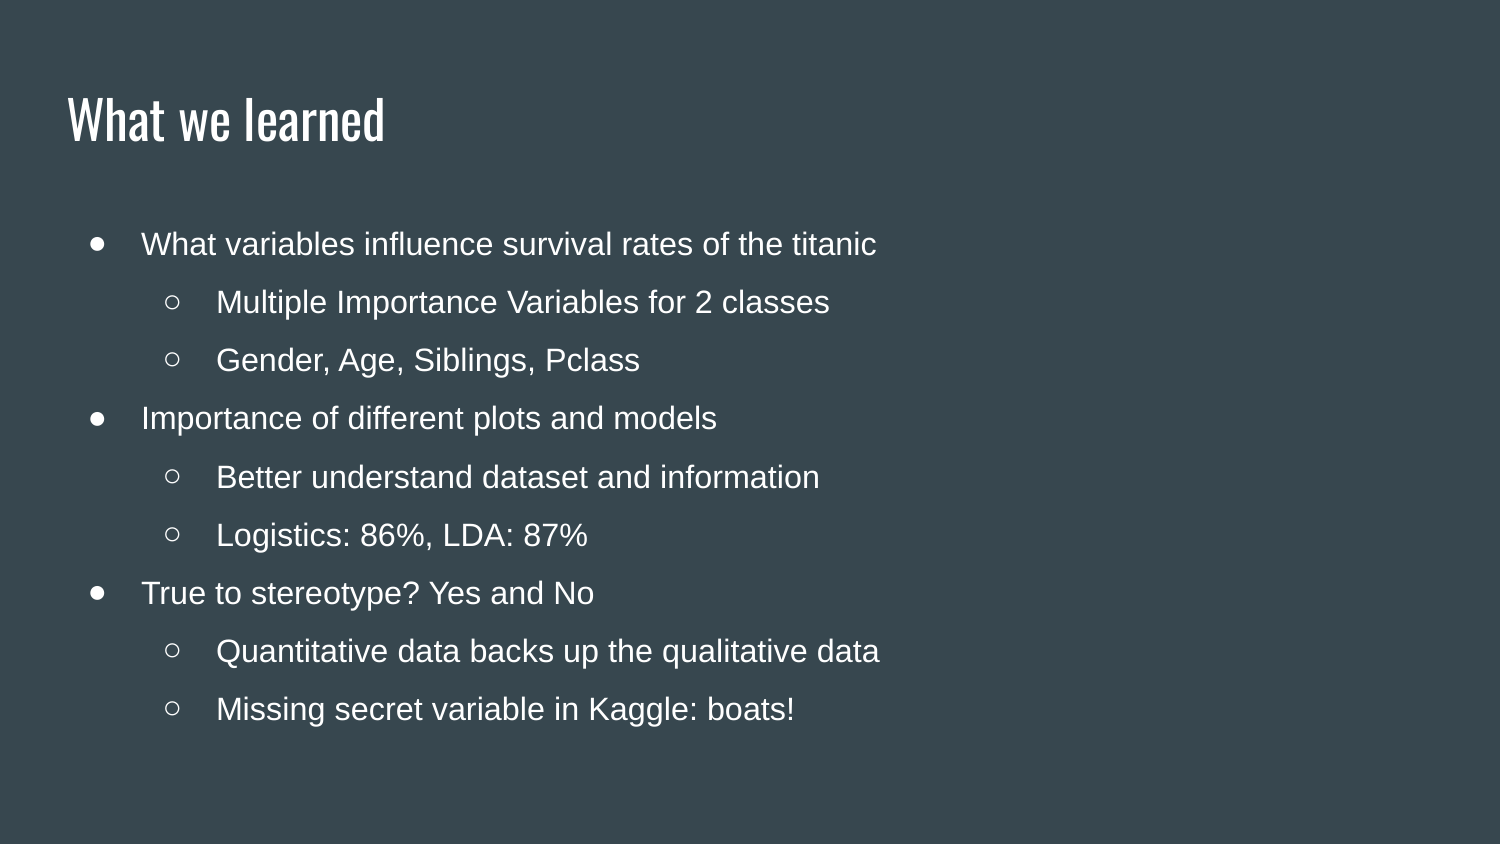

# What we learned
What variables influence survival rates of the titanic
Multiple Importance Variables for 2 classes
Gender, Age, Siblings, Pclass
Importance of different plots and models
Better understand dataset and information
Logistics: 86%, LDA: 87%
True to stereotype? Yes and No
Quantitative data backs up the qualitative data
Missing secret variable in Kaggle: boats!